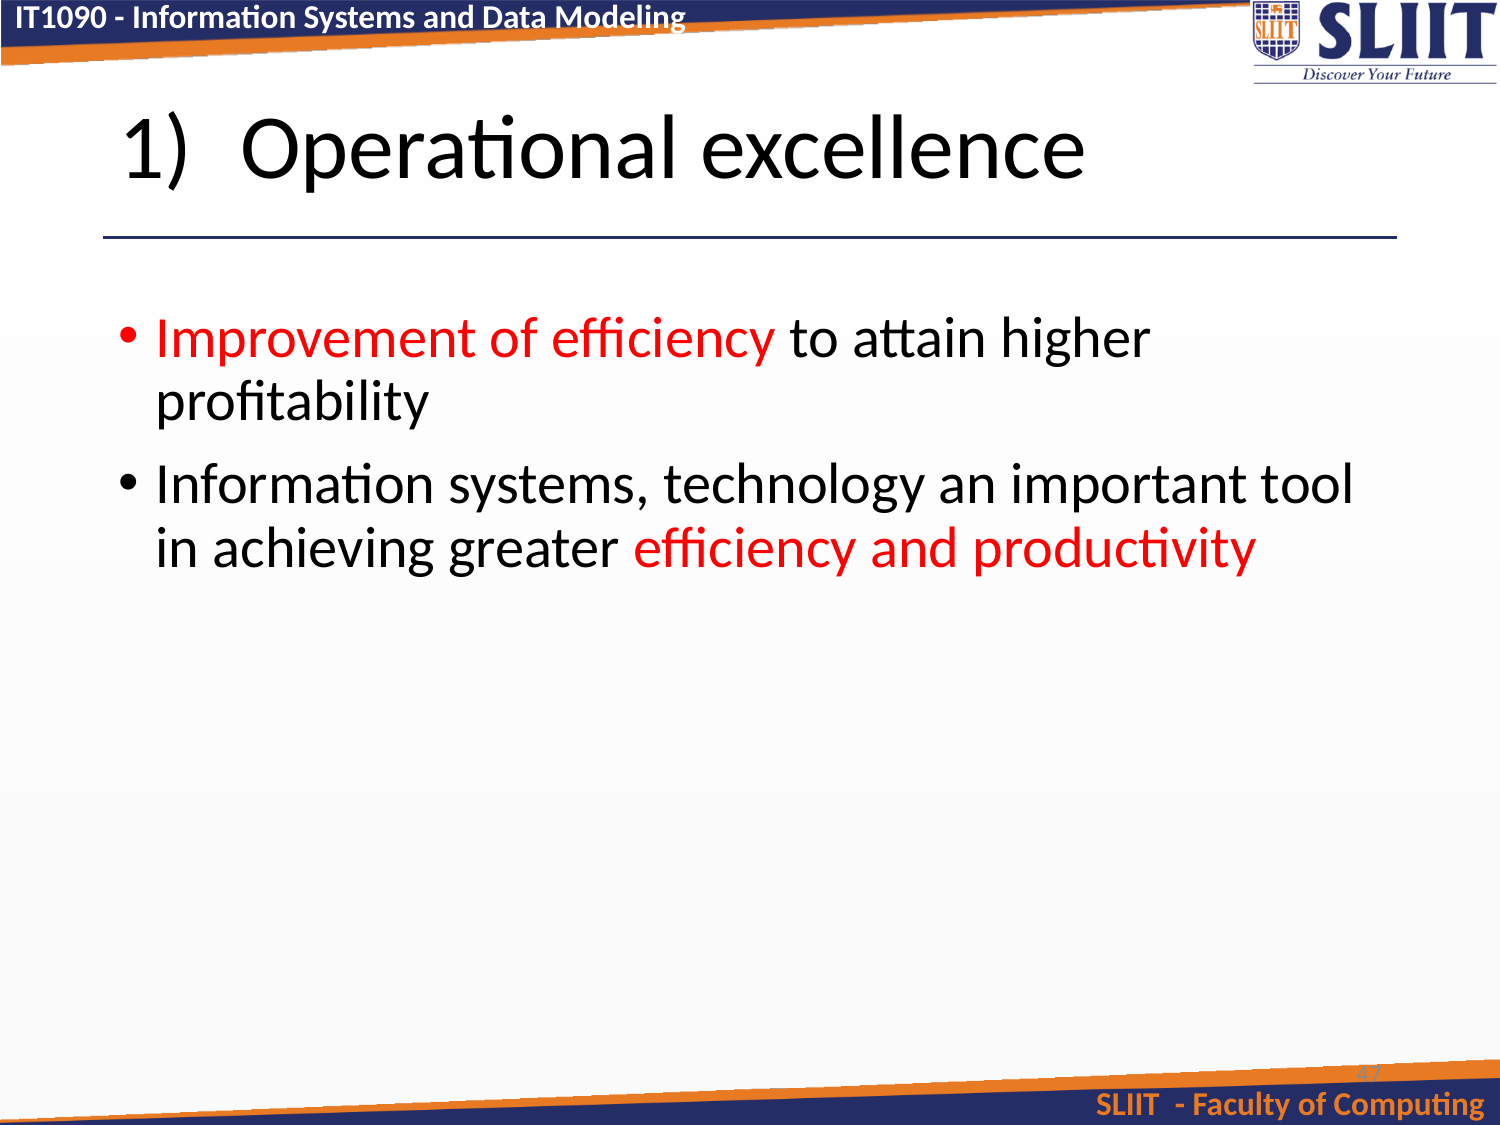

# Operational excellence
Improvement of efficiency to attain higher profitability
Information systems, technology an important tool in achieving greater efficiency and productivity

47